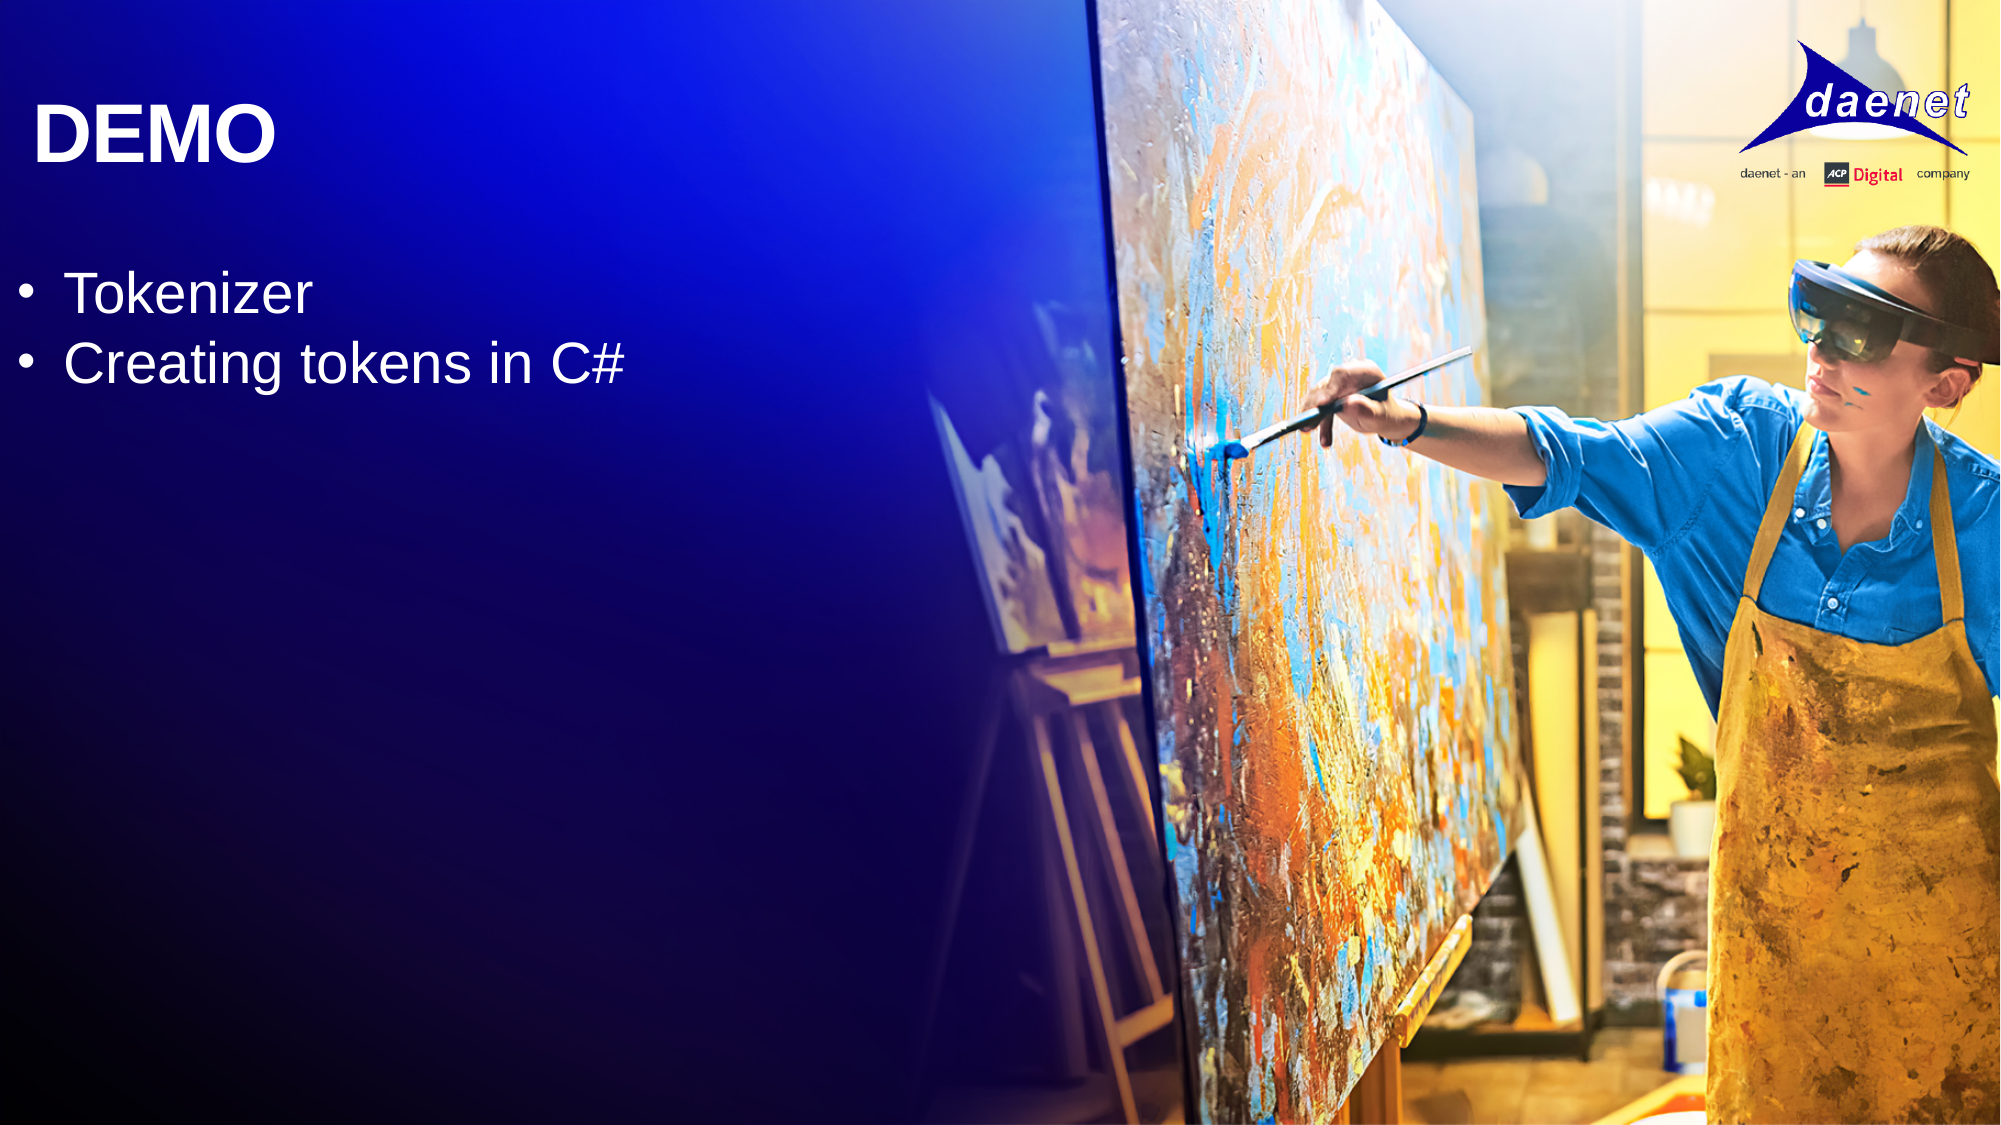

# DEMO
Tokenizer
Creating tokens in C#